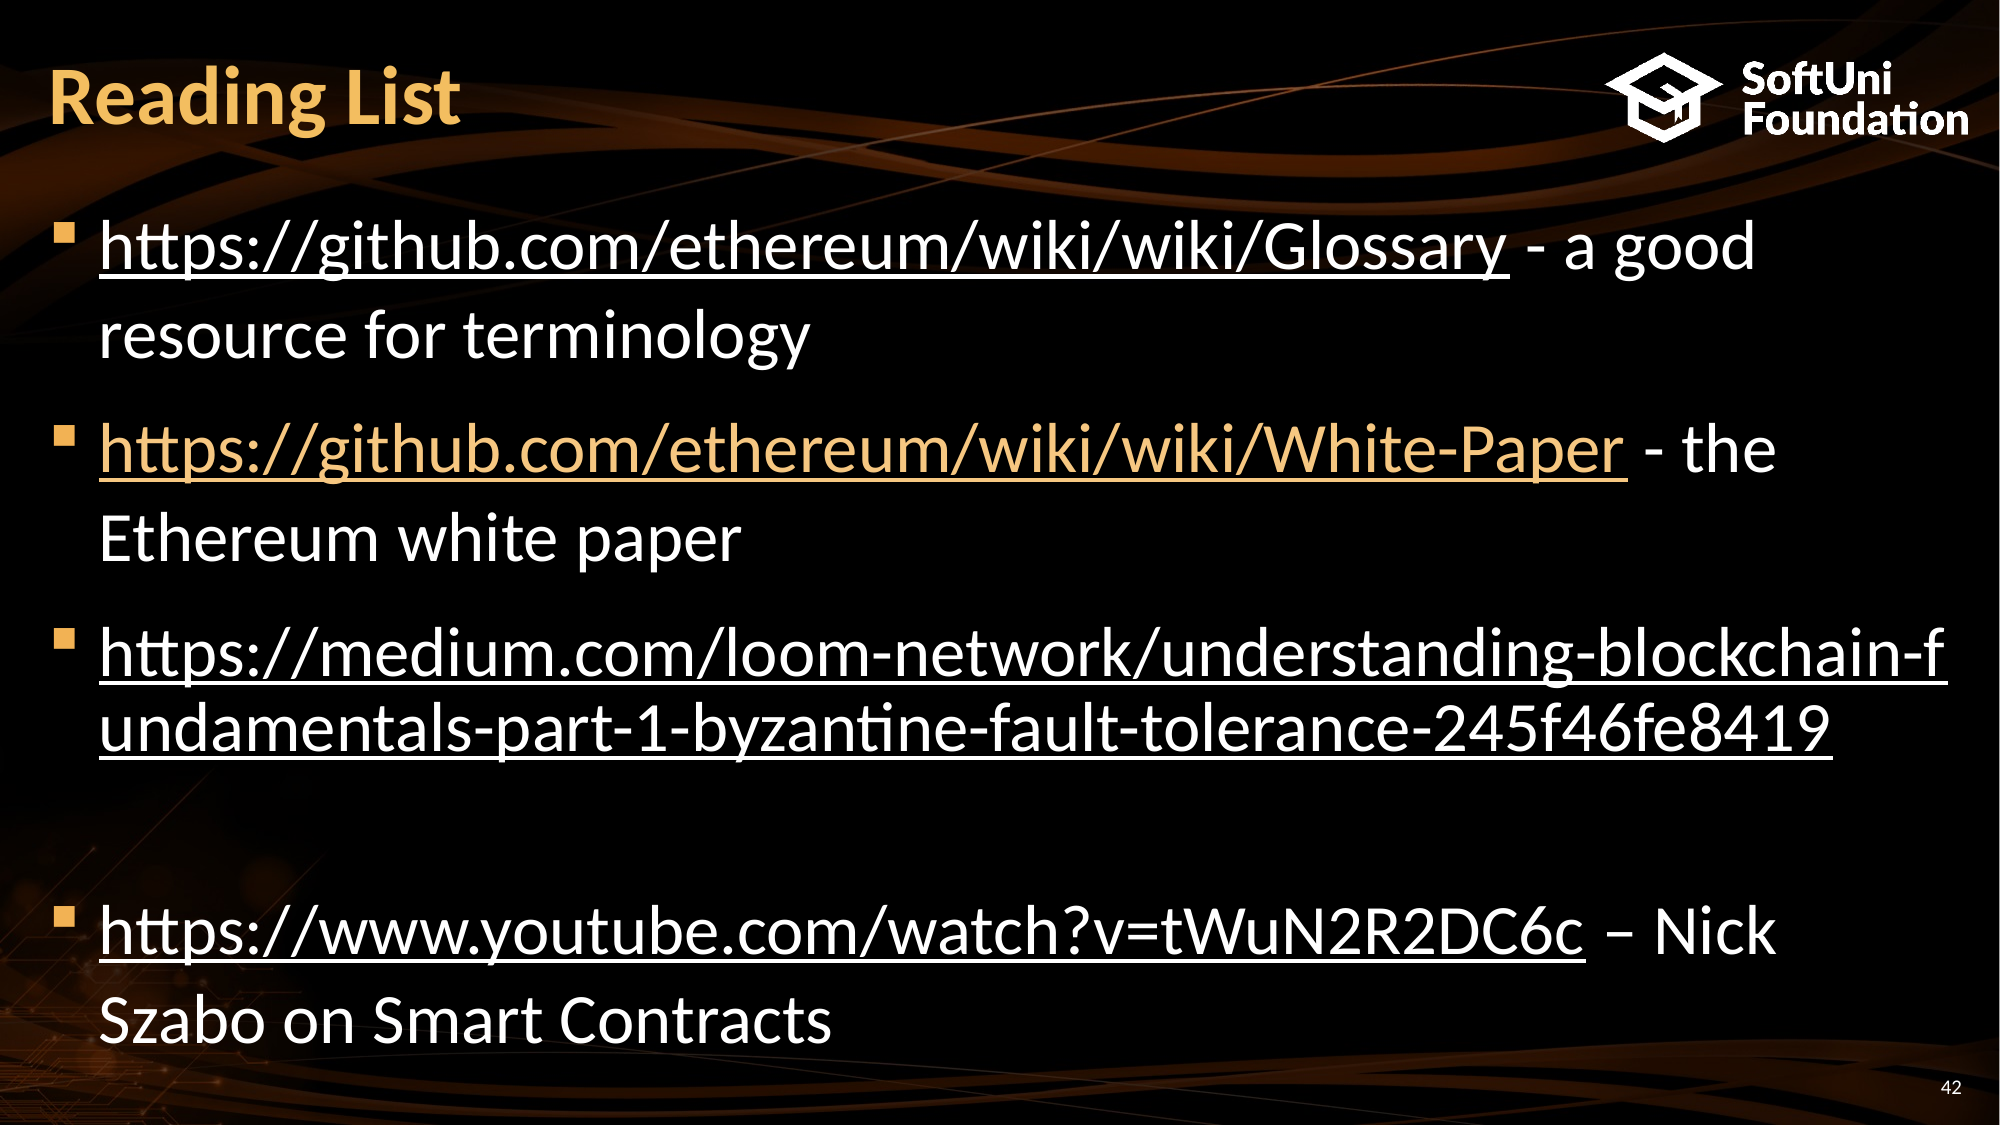

# Reading List
https://github.com/ethereum/wiki/wiki/Glossary - a good resource for terminology
https://github.com/ethereum/wiki/wiki/White-Paper - the Ethereum white paper
https://medium.com/loom-network/understanding-blockchain-fundamentals-part-1-byzantine-fault-tolerance-245f46fe8419
https://www.youtube.com/watch?v=tWuN2R2DC6c – Nick Szabo on Smart Contracts

42